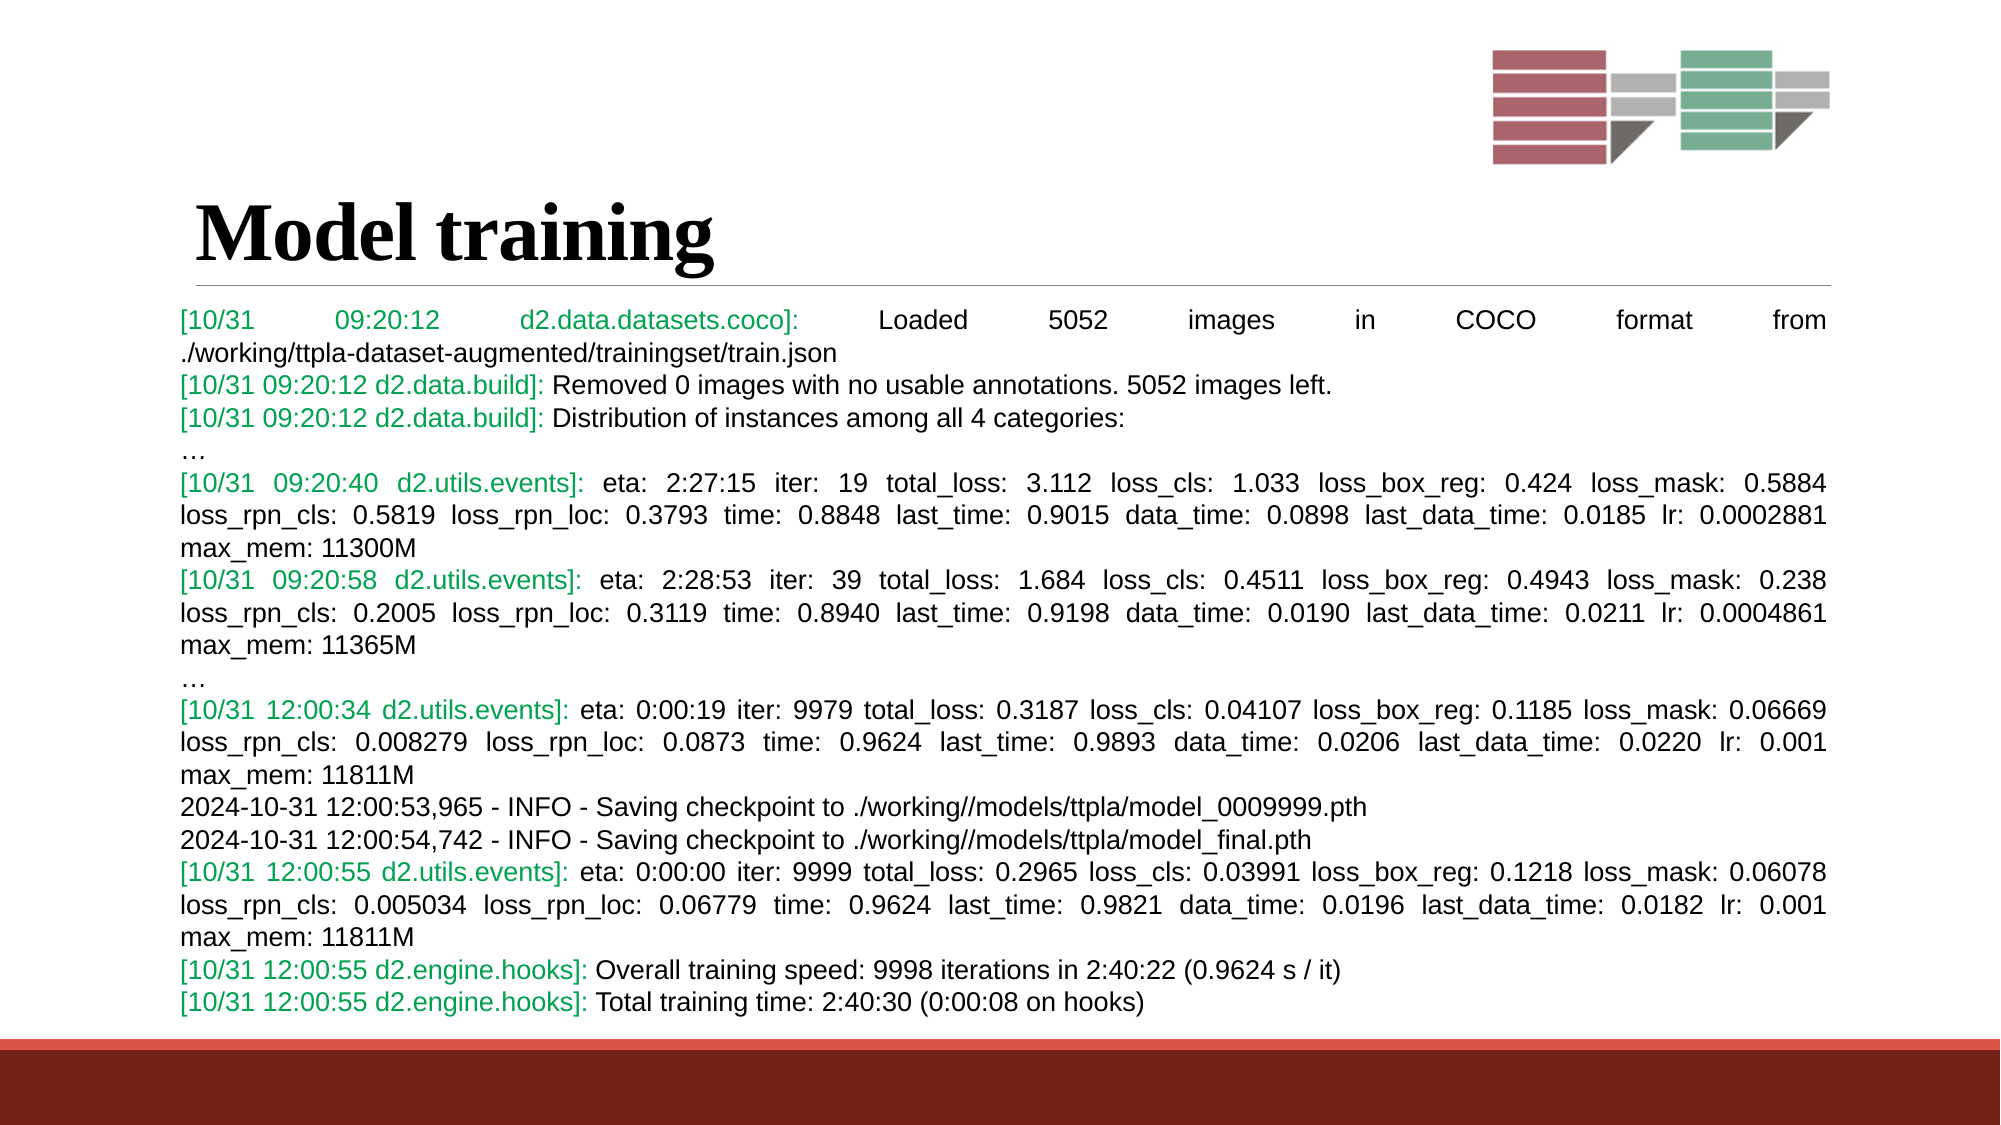

# Model training
[10/31 09:20:12 d2.data.datasets.coco]: Loaded 5052 images in COCO format from ./working/ttpla-dataset-augmented/trainingset/train.json
[10/31 09:20:12 d2.data.build]: Removed 0 images with no usable annotations. 5052 images left.
[10/31 09:20:12 d2.data.build]: Distribution of instances among all 4 categories:
…
[10/31 09:20:40 d2.utils.events]: eta: 2:27:15 iter: 19 total_loss: 3.112 loss_cls: 1.033 loss_box_reg: 0.424 loss_mask: 0.5884 loss_rpn_cls: 0.5819 loss_rpn_loc: 0.3793 time: 0.8848 last_time: 0.9015 data_time: 0.0898 last_data_time: 0.0185 lr: 0.0002881 max_mem: 11300M
[10/31 09:20:58 d2.utils.events]: eta: 2:28:53 iter: 39 total_loss: 1.684 loss_cls: 0.4511 loss_box_reg: 0.4943 loss_mask: 0.238 loss_rpn_cls: 0.2005 loss_rpn_loc: 0.3119 time: 0.8940 last_time: 0.9198 data_time: 0.0190 last_data_time: 0.0211 lr: 0.0004861 max_mem: 11365M
…
[10/31 12:00:34 d2.utils.events]: eta: 0:00:19 iter: 9979 total_loss: 0.3187 loss_cls: 0.04107 loss_box_reg: 0.1185 loss_mask: 0.06669 loss_rpn_cls: 0.008279 loss_rpn_loc: 0.0873 time: 0.9624 last_time: 0.9893 data_time: 0.0206 last_data_time: 0.0220 lr: 0.001 max_mem: 11811M
2024-10-31 12:00:53,965 - INFO - Saving checkpoint to ./working//models/ttpla/model_0009999.pth
2024-10-31 12:00:54,742 - INFO - Saving checkpoint to ./working//models/ttpla/model_final.pth
[10/31 12:00:55 d2.utils.events]: eta: 0:00:00 iter: 9999 total_loss: 0.2965 loss_cls: 0.03991 loss_box_reg: 0.1218 loss_mask: 0.06078 loss_rpn_cls: 0.005034 loss_rpn_loc: 0.06779 time: 0.9624 last_time: 0.9821 data_time: 0.0196 last_data_time: 0.0182 lr: 0.001 max_mem: 11811M
[10/31 12:00:55 d2.engine.hooks]: Overall training speed: 9998 iterations in 2:40:22 (0.9624 s / it)
[10/31 12:00:55 d2.engine.hooks]: Total training time: 2:40:30 (0:00:08 on hooks)